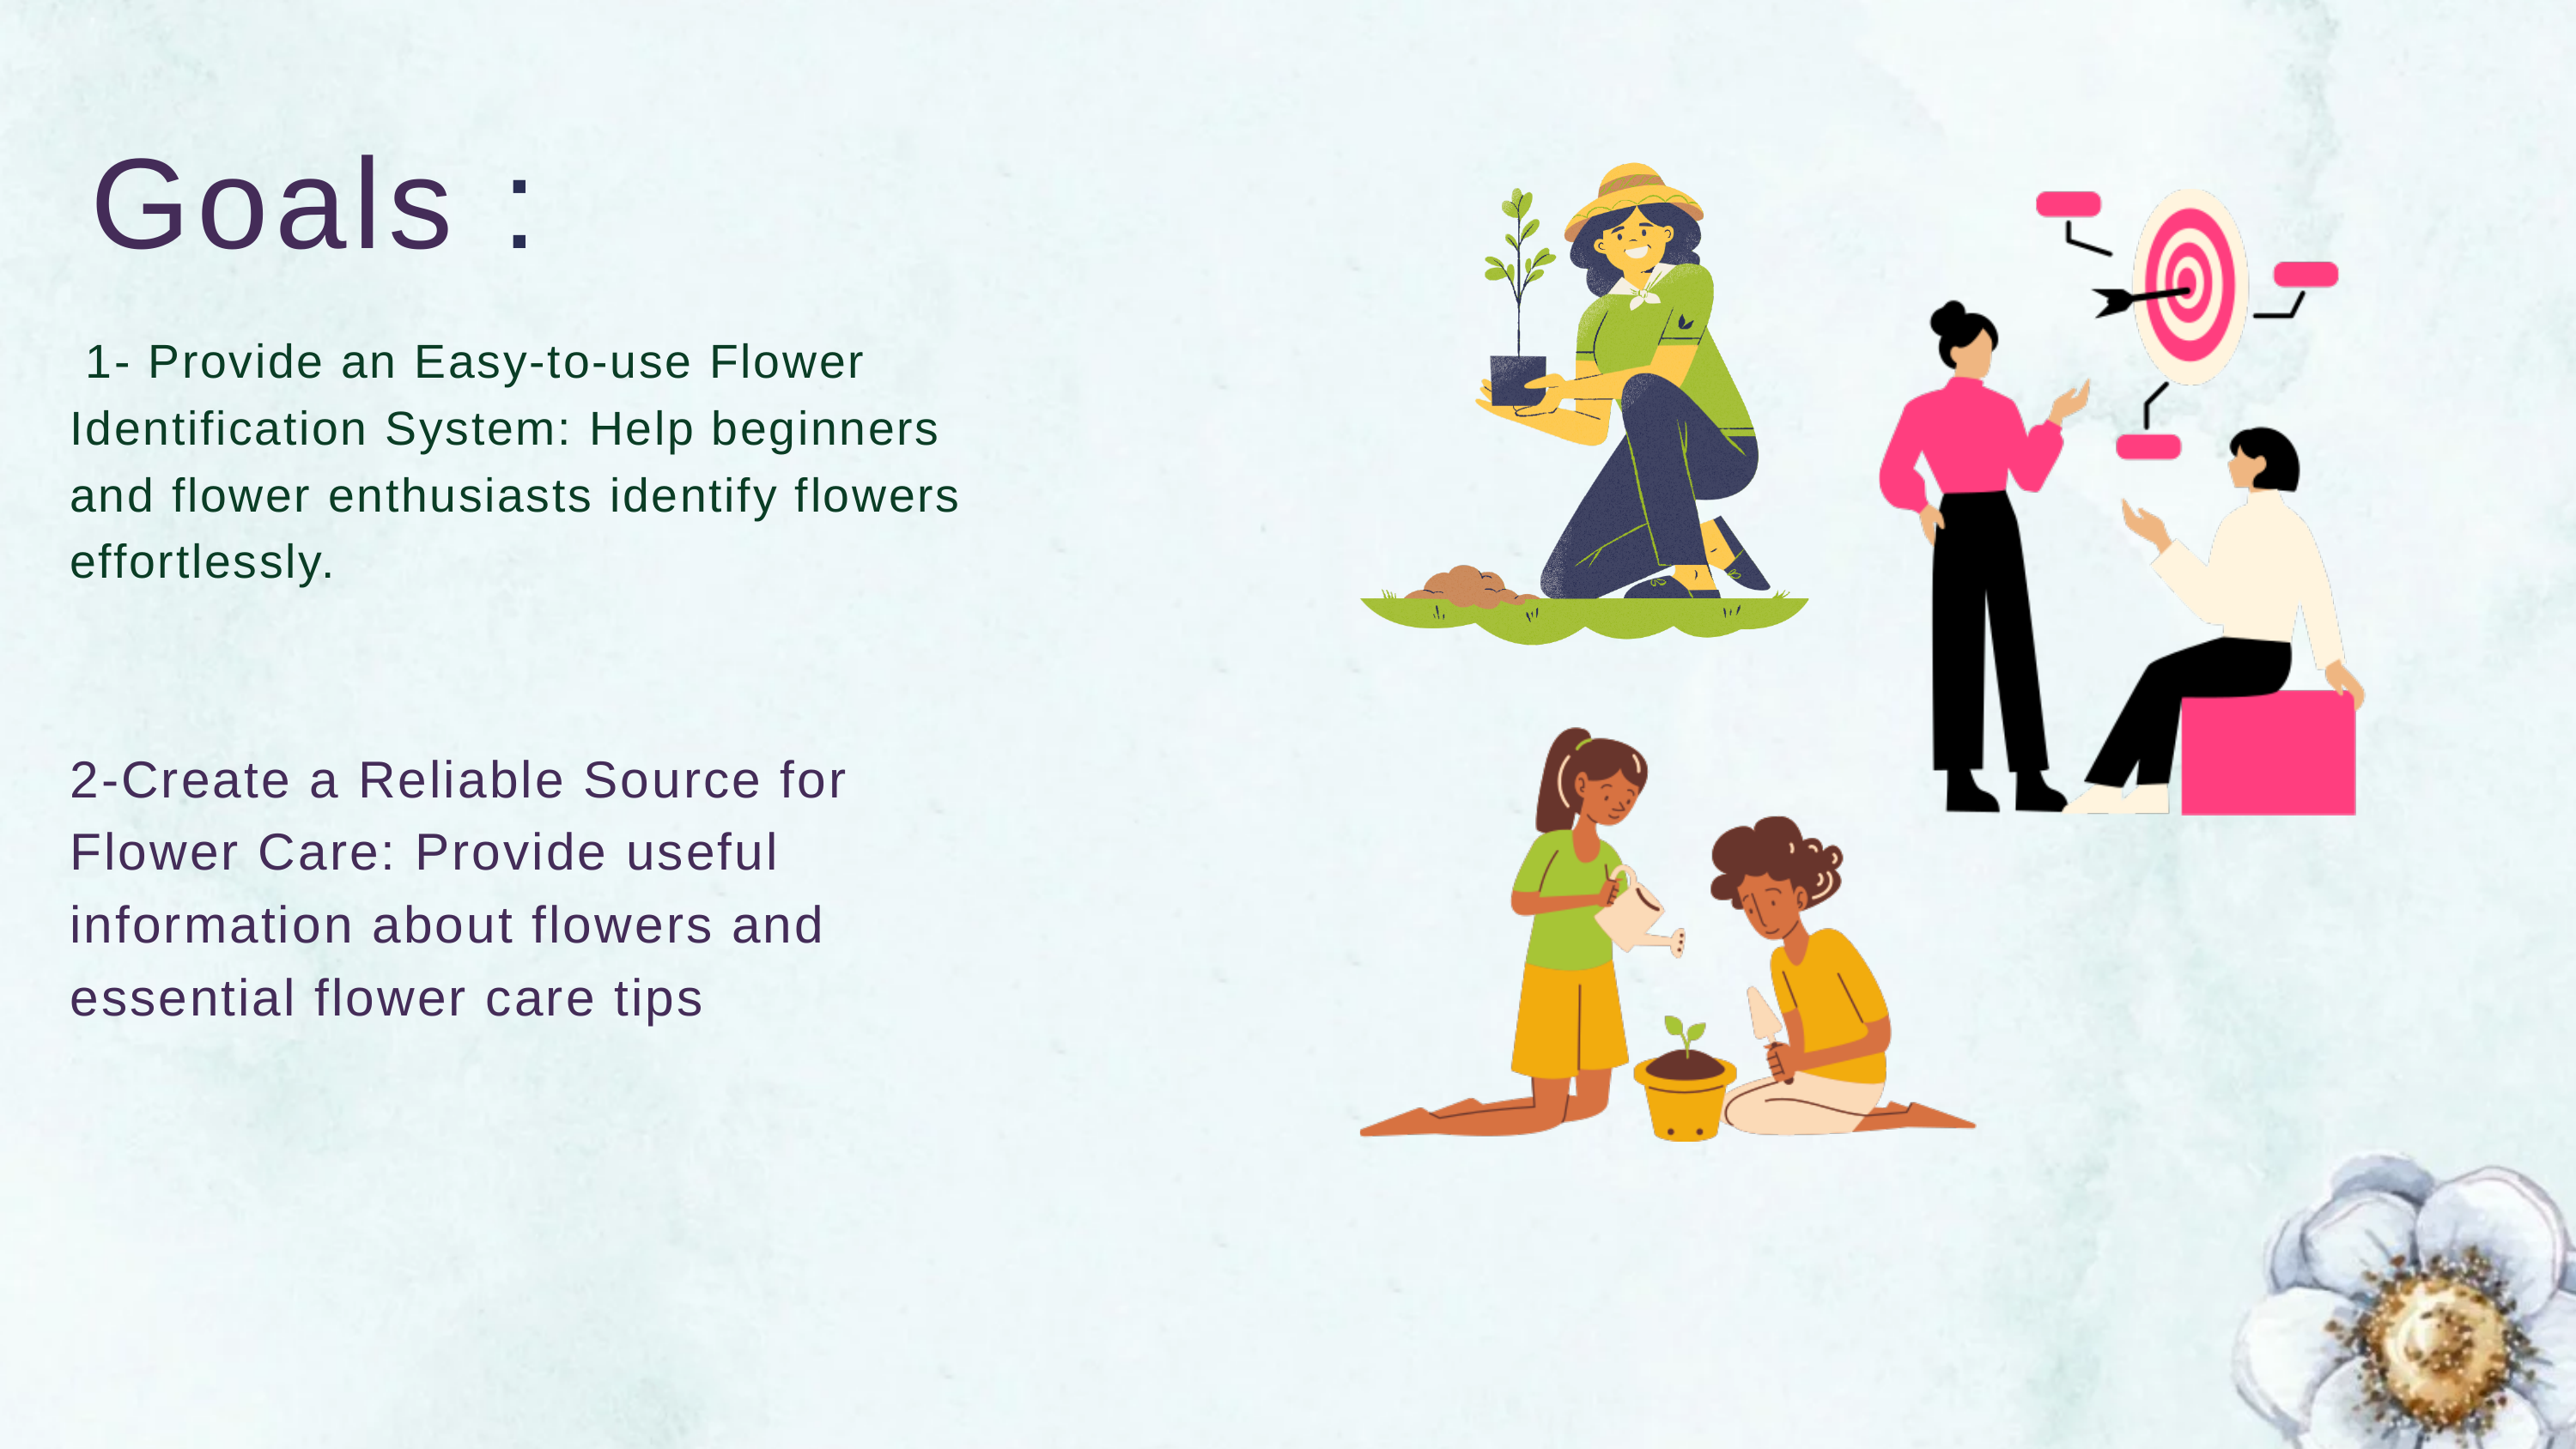

Goals :

 1- Provide an Easy-to-use Flower Identification System: Help beginners and flower enthusiasts identify flowers effortlessly.

2-Create a Reliable Source for Flower Care: Provide useful information about flowers and essential flower care tips